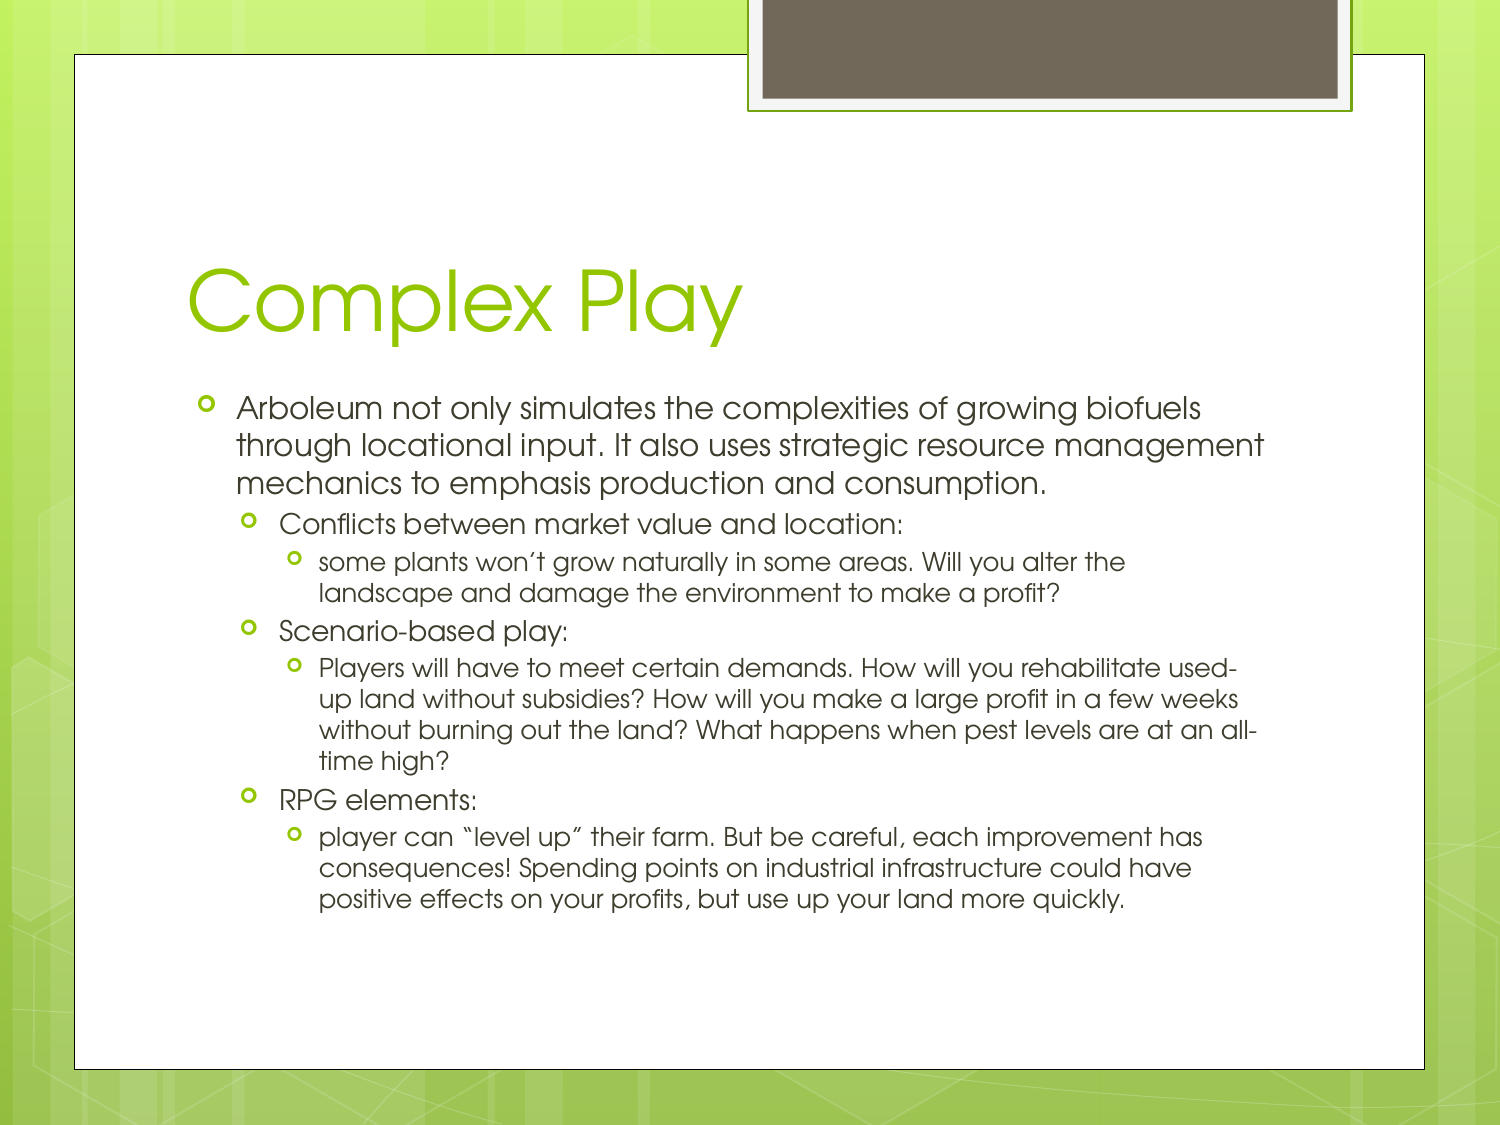

# Complex Play
Arboleum not only simulates the complexities of growing biofuels through locational input. It also uses strategic resource management mechanics to emphasis production and consumption.
Conflicts between market value and location:
some plants won’t grow naturally in some areas. Will you alter the landscape and damage the environment to make a profit?
Scenario-based play:
Players will have to meet certain demands. How will you rehabilitate used-up land without subsidies? How will you make a large profit in a few weeks without burning out the land? What happens when pest levels are at an all-time high?
RPG elements:
player can “level up” their farm. But be careful, each improvement has consequences! Spending points on industrial infrastructure could have positive effects on your profits, but use up your land more quickly.